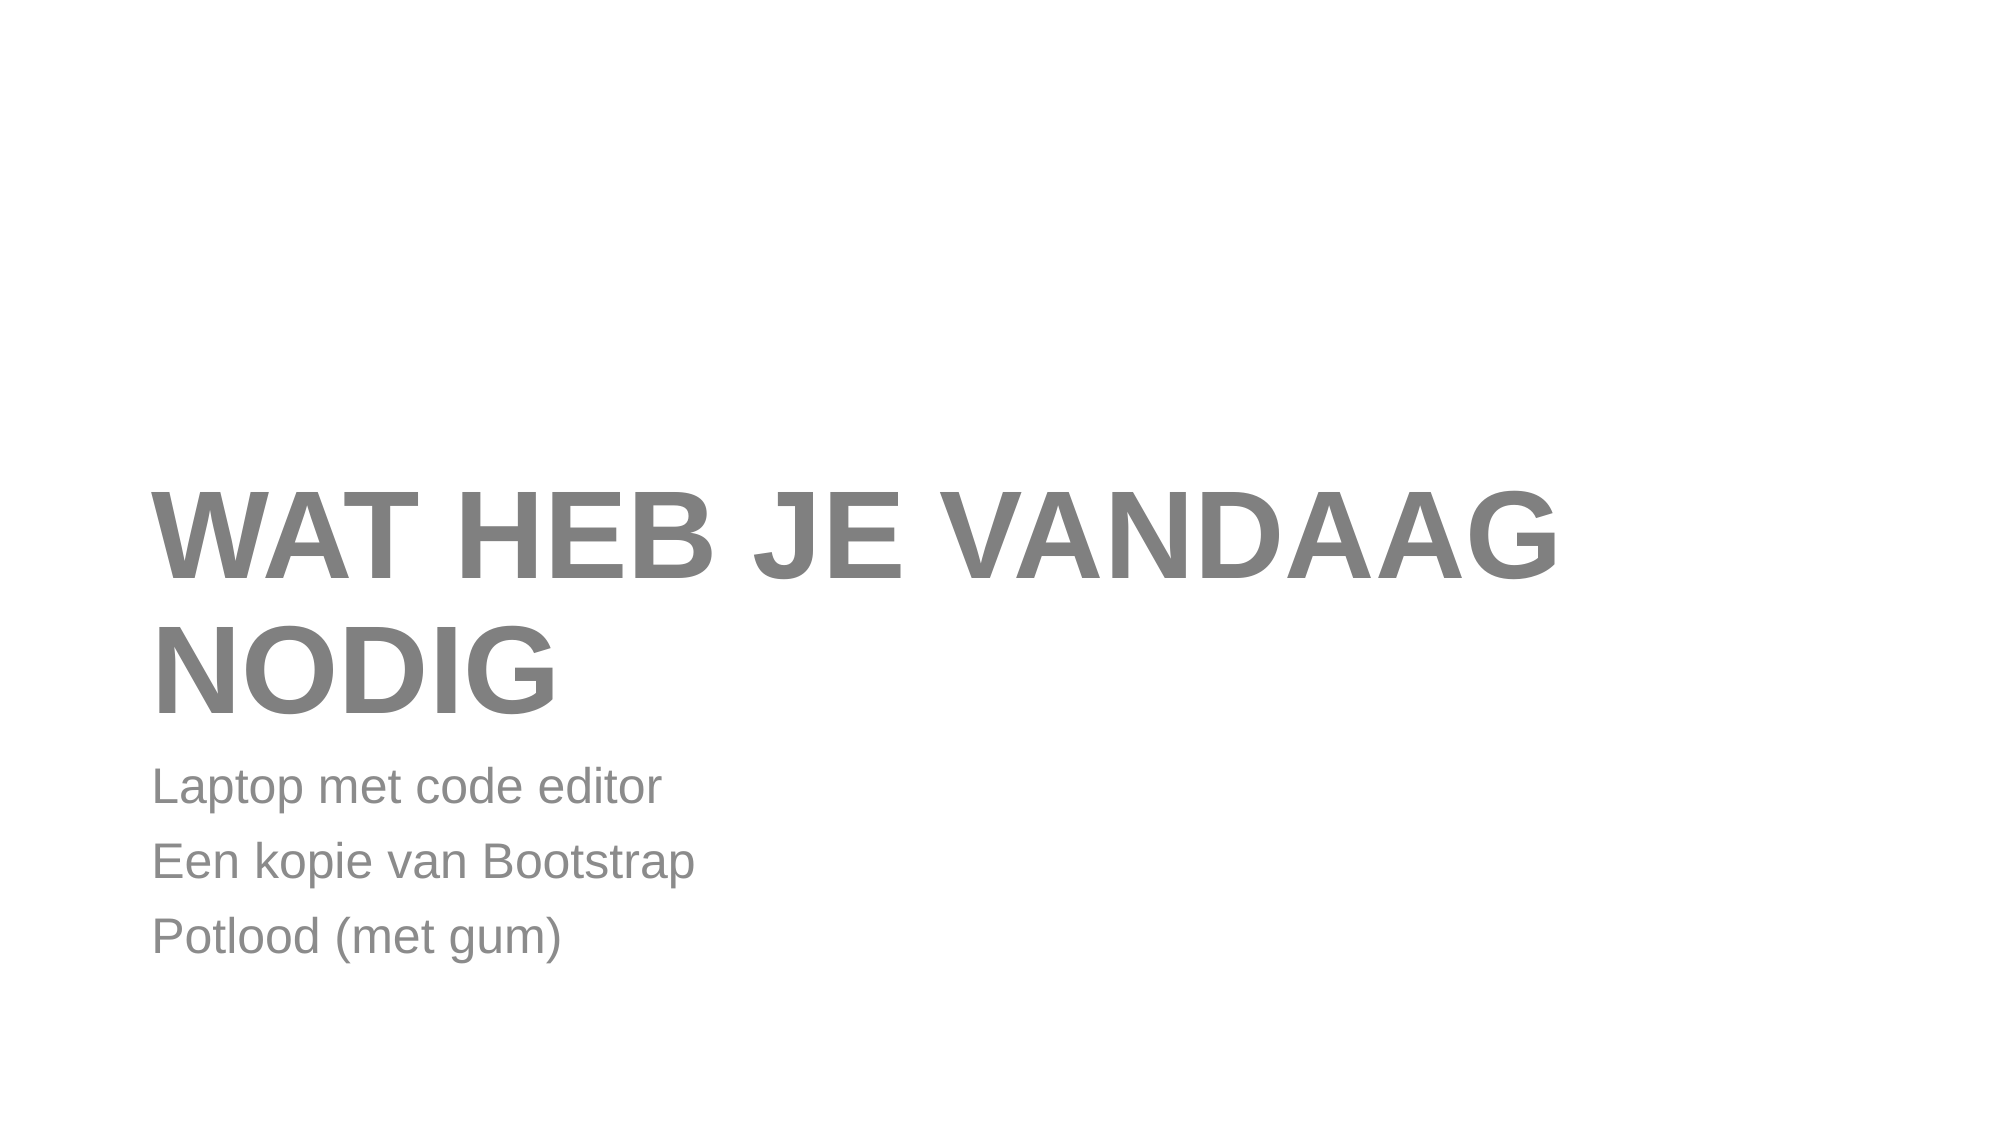

# WAT HEB JE VANDAAG NODIG
Laptop met code editor
Een kopie van Bootstrap
Potlood (met gum)